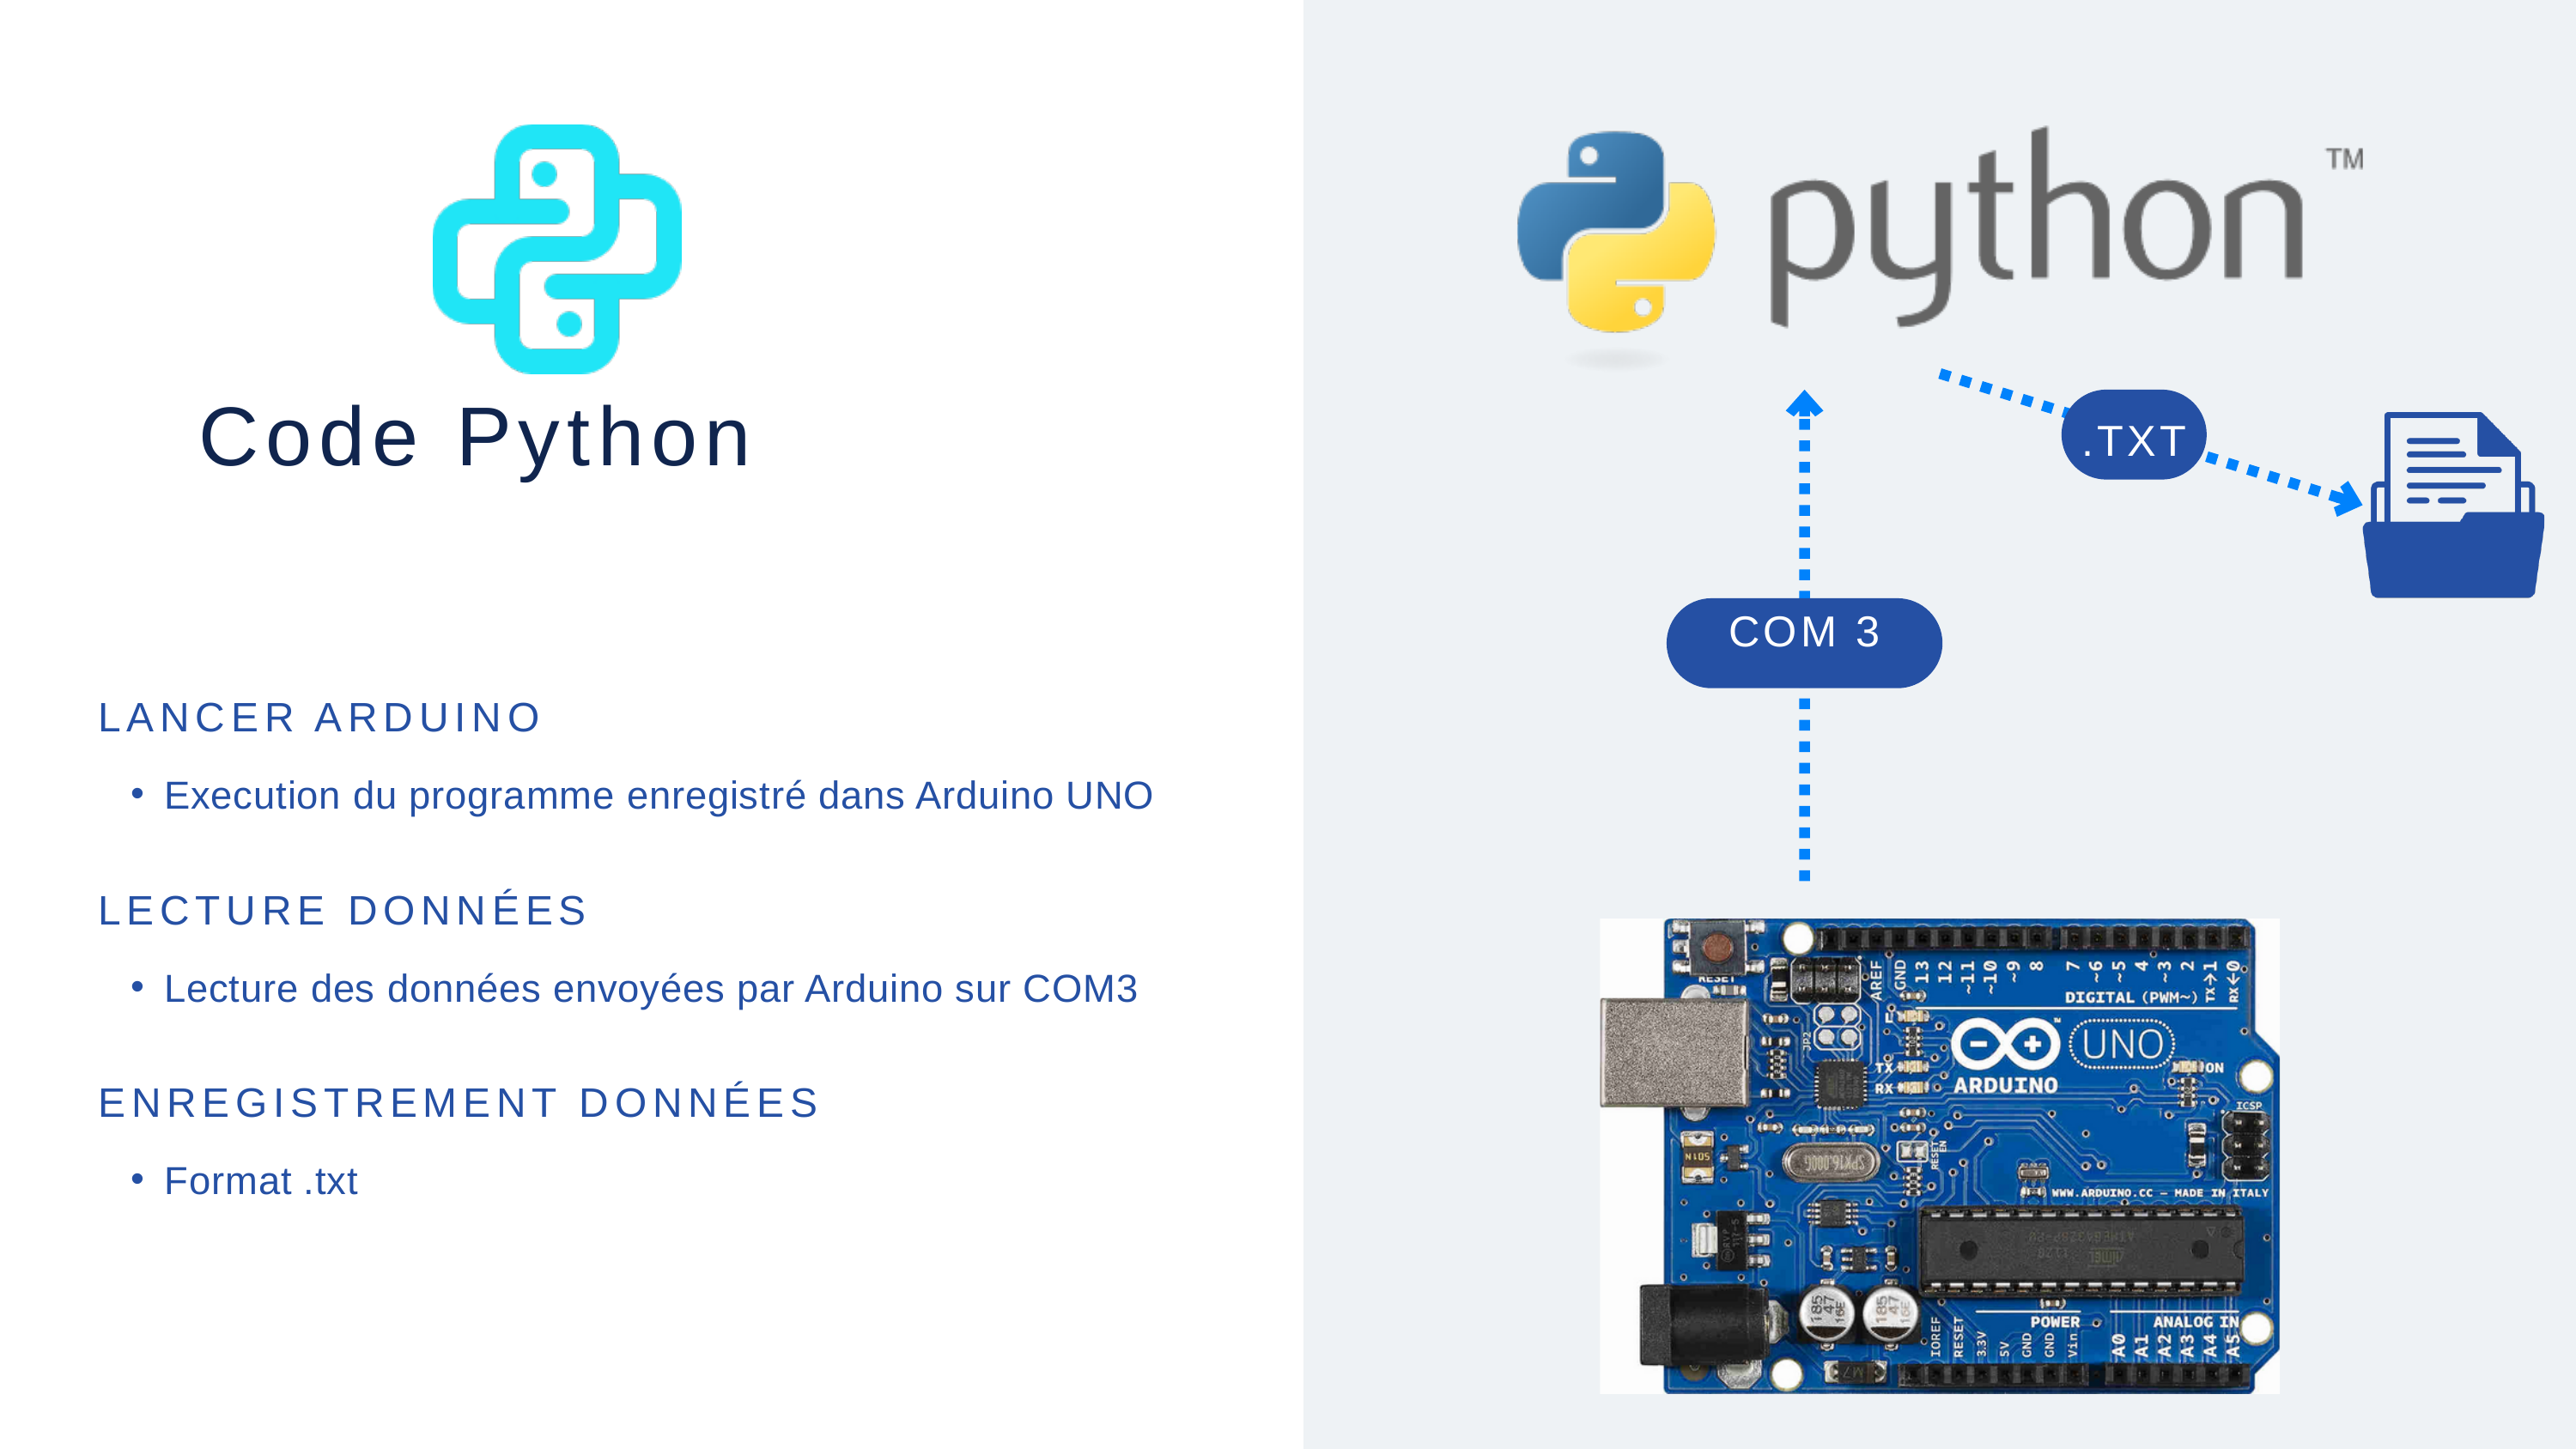

.TXT
Code Python

COM 3
LANCER ARDUINO
Execution du programme enregistré dans Arduino UNO
LECTURE DONNÉES

Lecture des données envoyées par Arduino sur COM3
ENREGISTREMENT DONNÉES
Format .txt